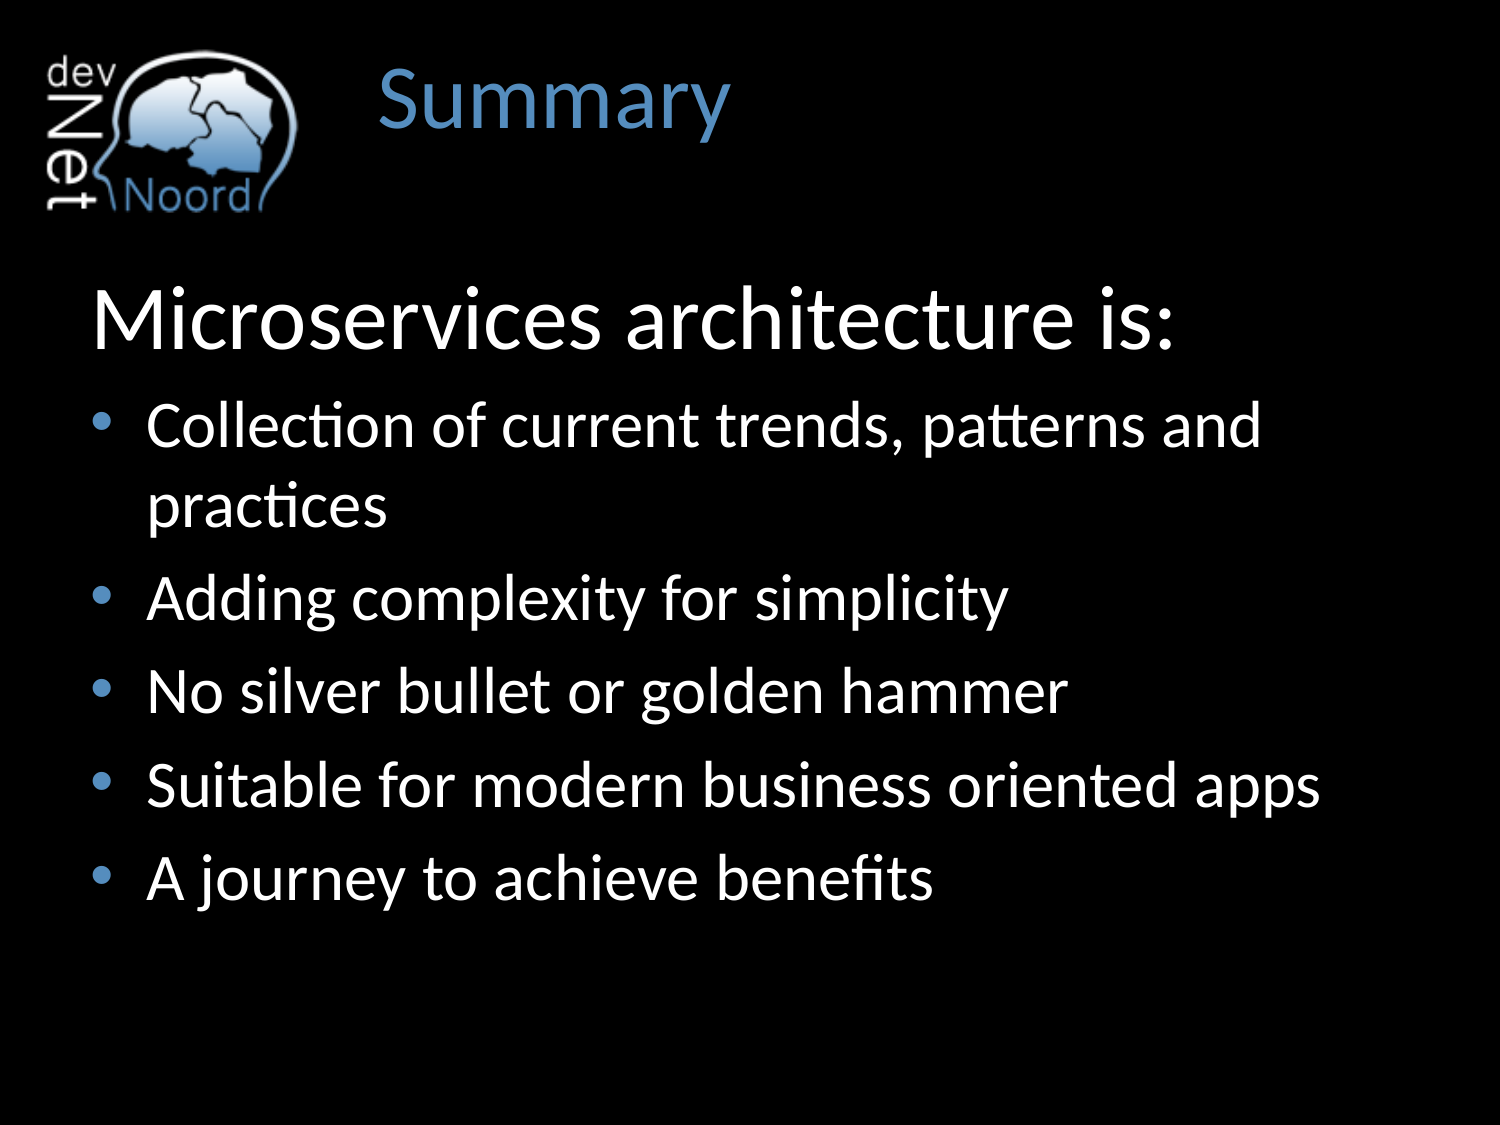

# Summary
Microservices architecture is:
Collection of current trends, patterns and practices
Adding complexity for simplicity
No silver bullet or golden hammer
Suitable for modern business oriented apps
A journey to achieve benefits